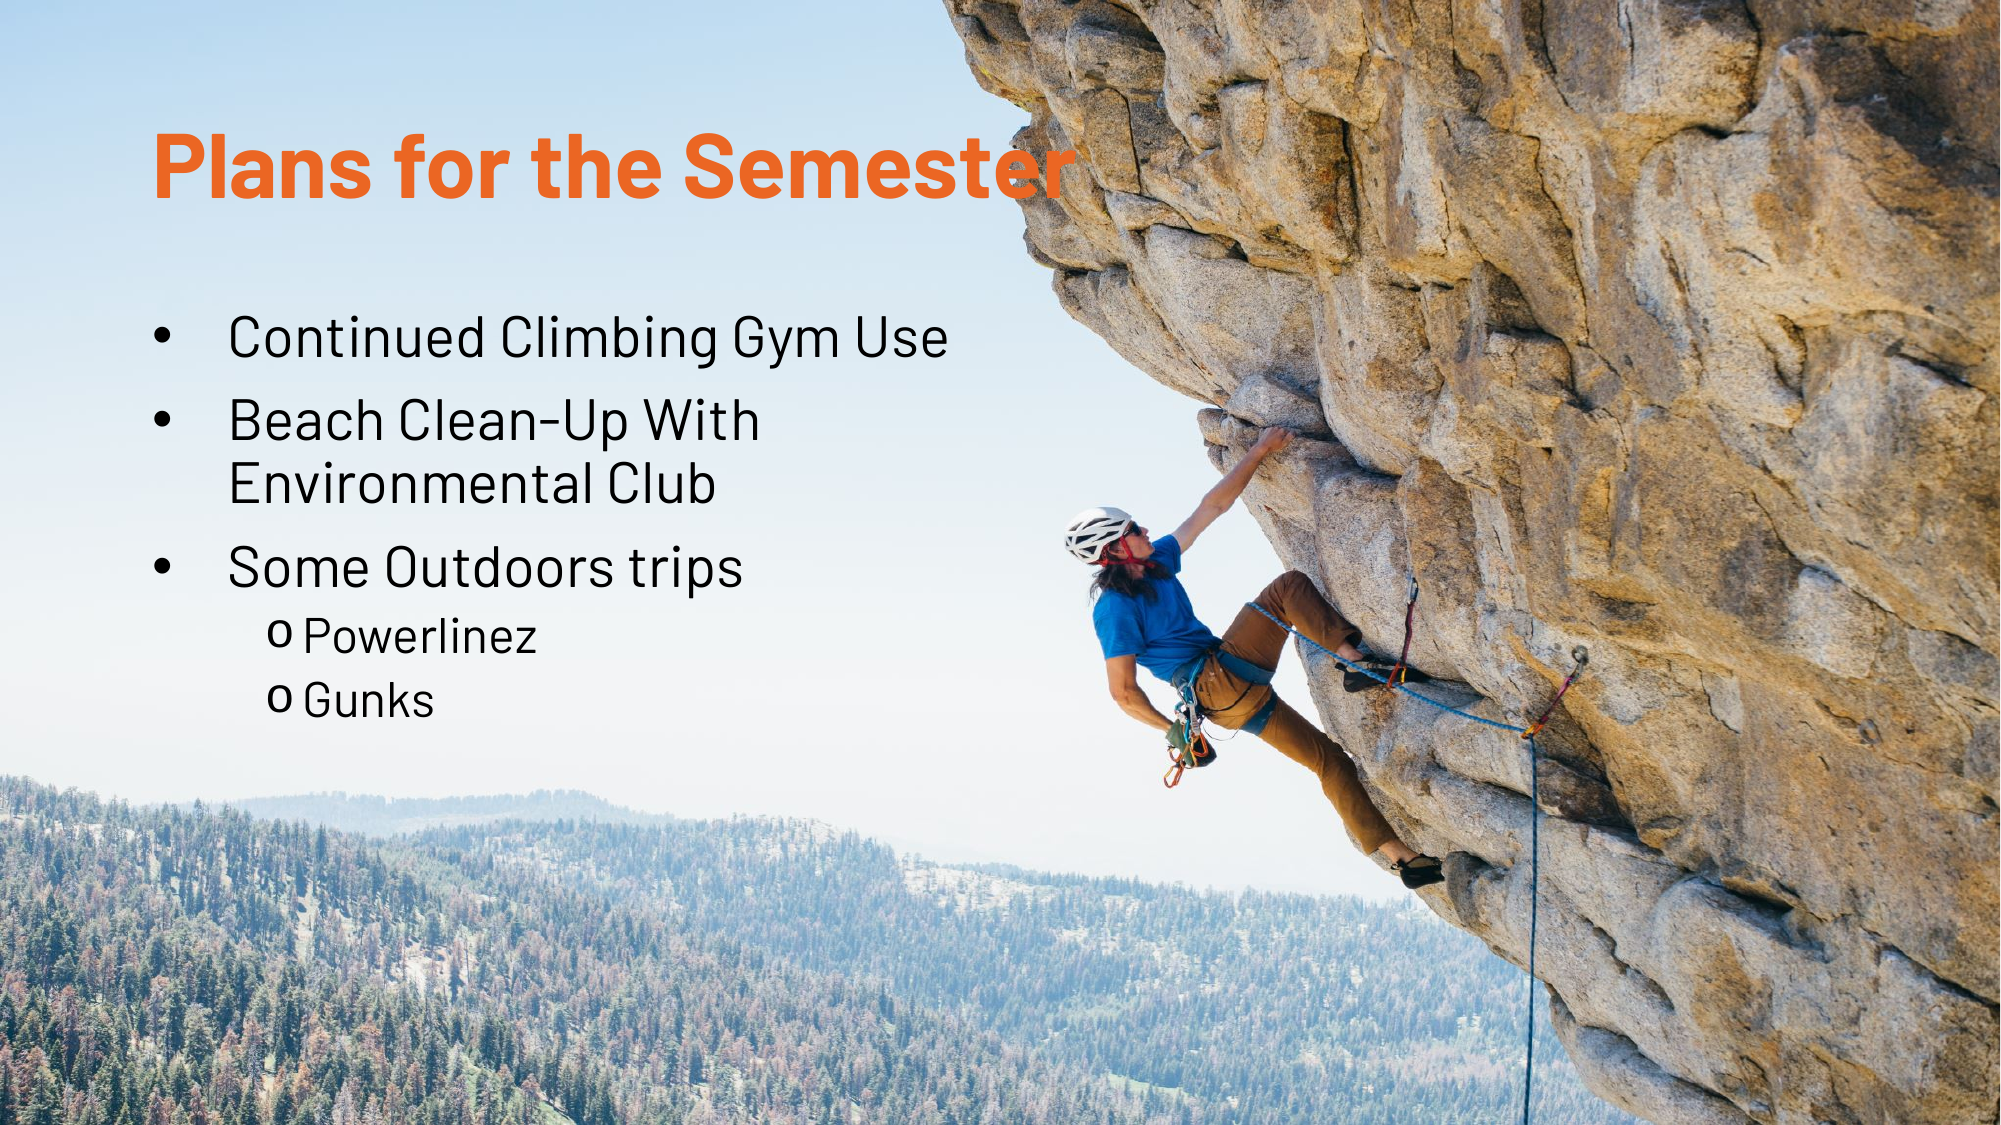

# Plans for the Semester
Continued Climbing Gym Use
Beach Clean-Up With Environmental Club
Some Outdoors trips
Powerlinez
Gunks